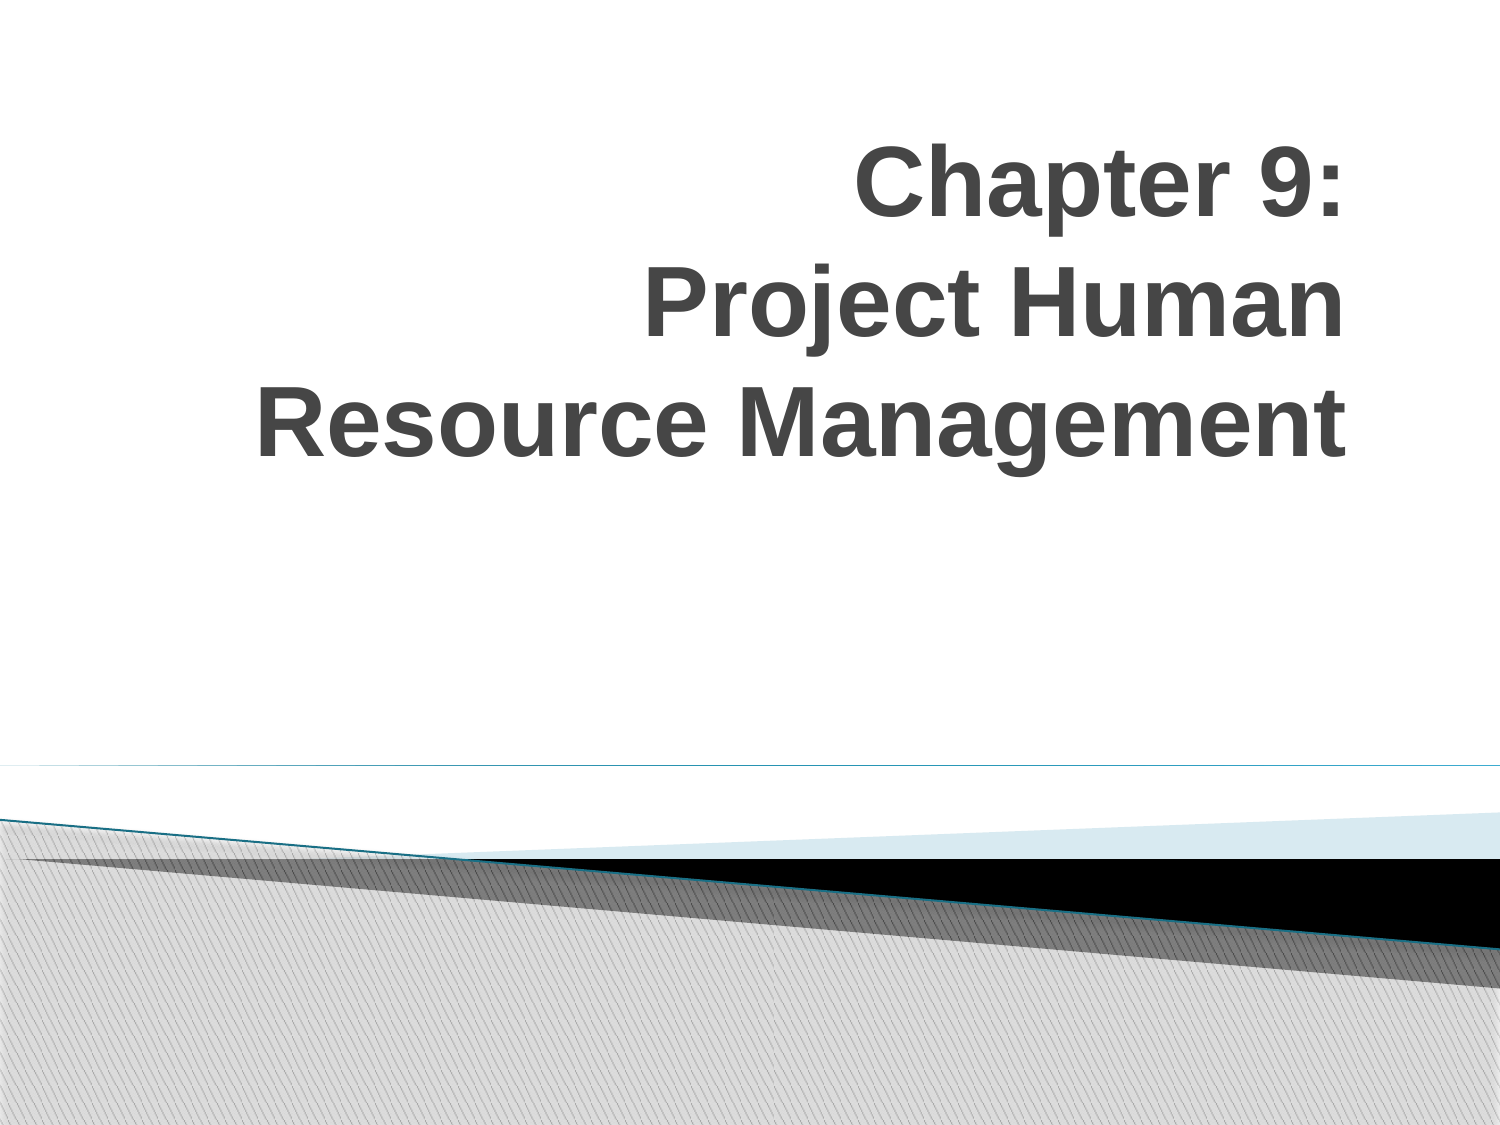

# Chapter 9: Project Human Resource Management